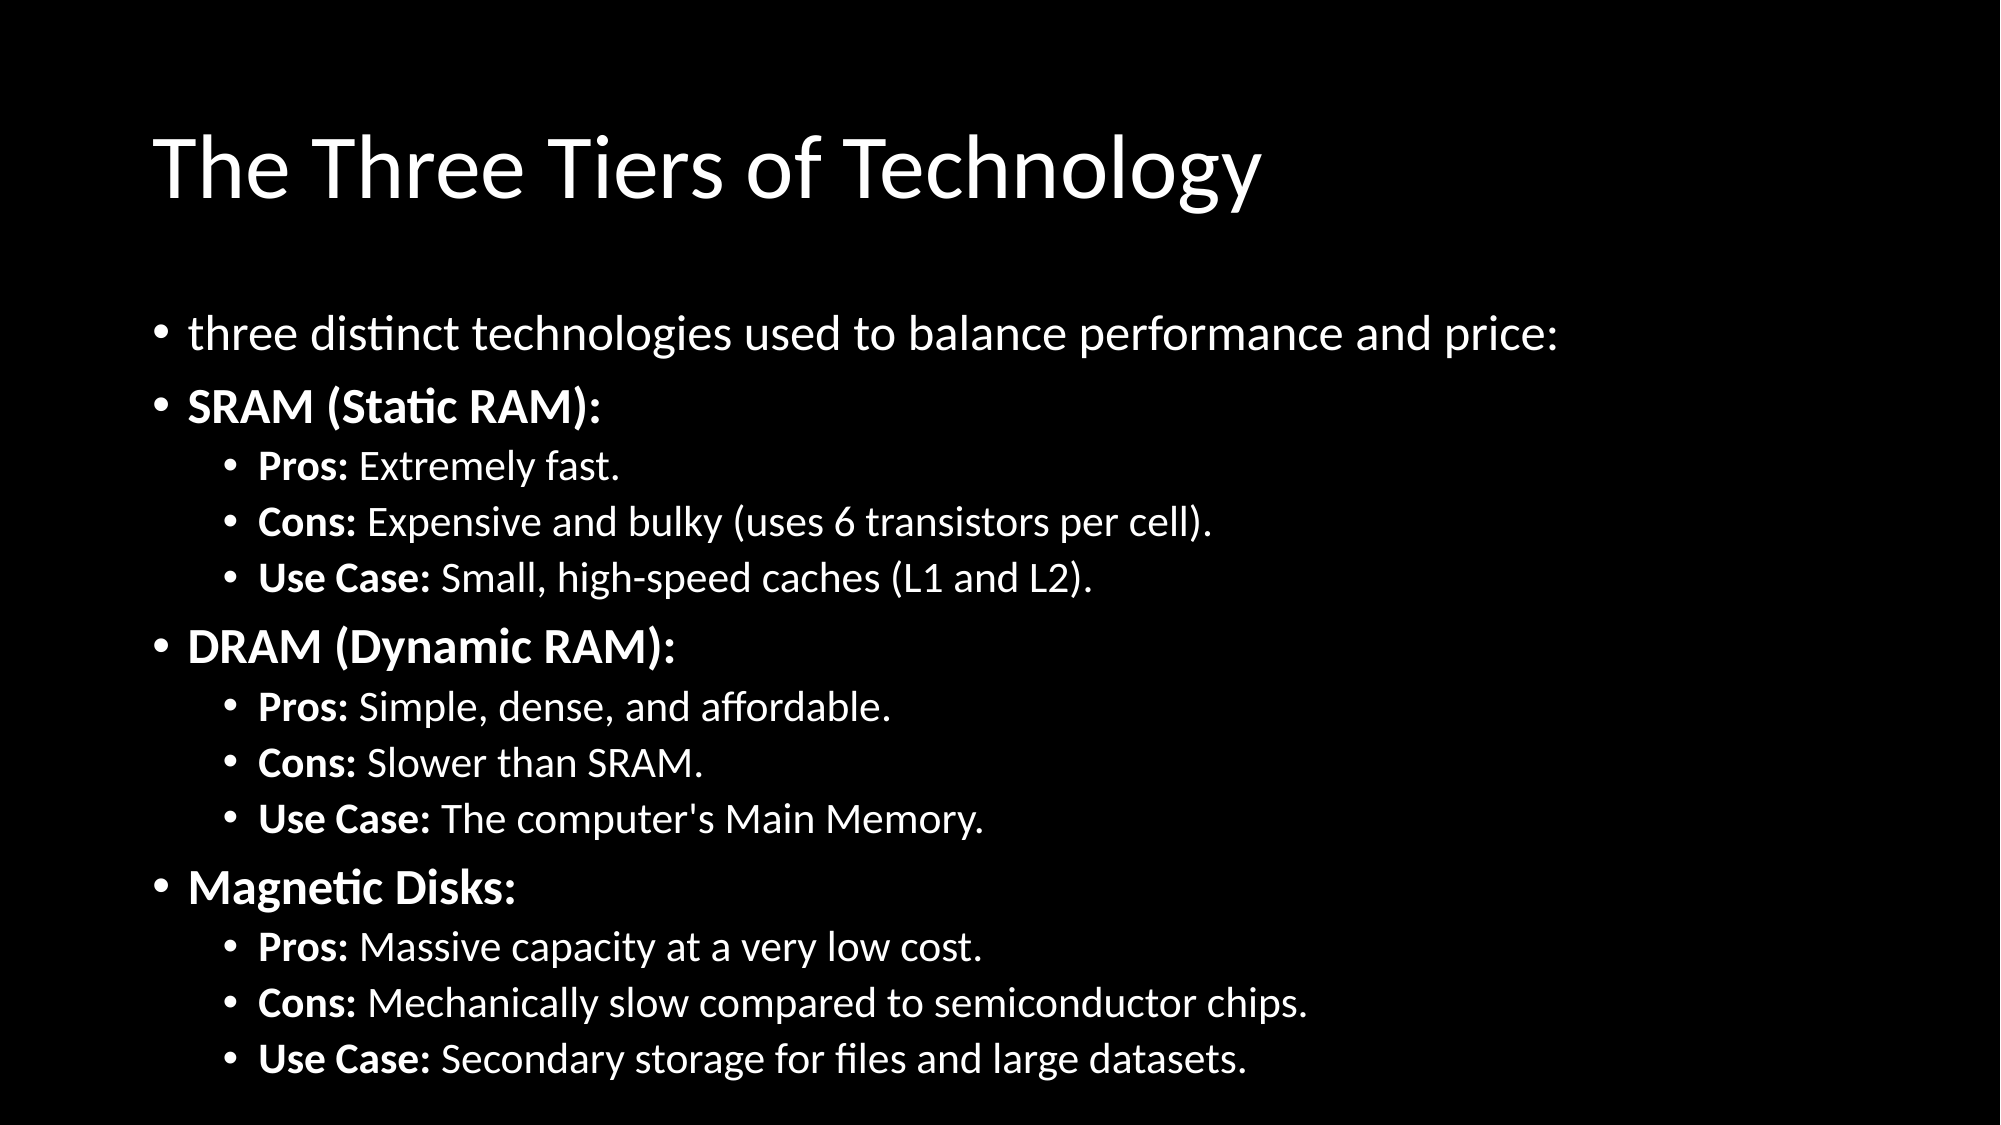

# The Three Tiers of Technology
three distinct technologies used to balance performance and price:
SRAM (Static RAM):
Pros: Extremely fast.
Cons: Expensive and bulky (uses 6 transistors per cell).
Use Case: Small, high-speed caches (L1 and L2).
DRAM (Dynamic RAM):
Pros: Simple, dense, and affordable.
Cons: Slower than SRAM.
Use Case: The computer's Main Memory.
Magnetic Disks:
Pros: Massive capacity at a very low cost.
Cons: Mechanically slow compared to semiconductor chips.
Use Case: Secondary storage for files and large datasets.